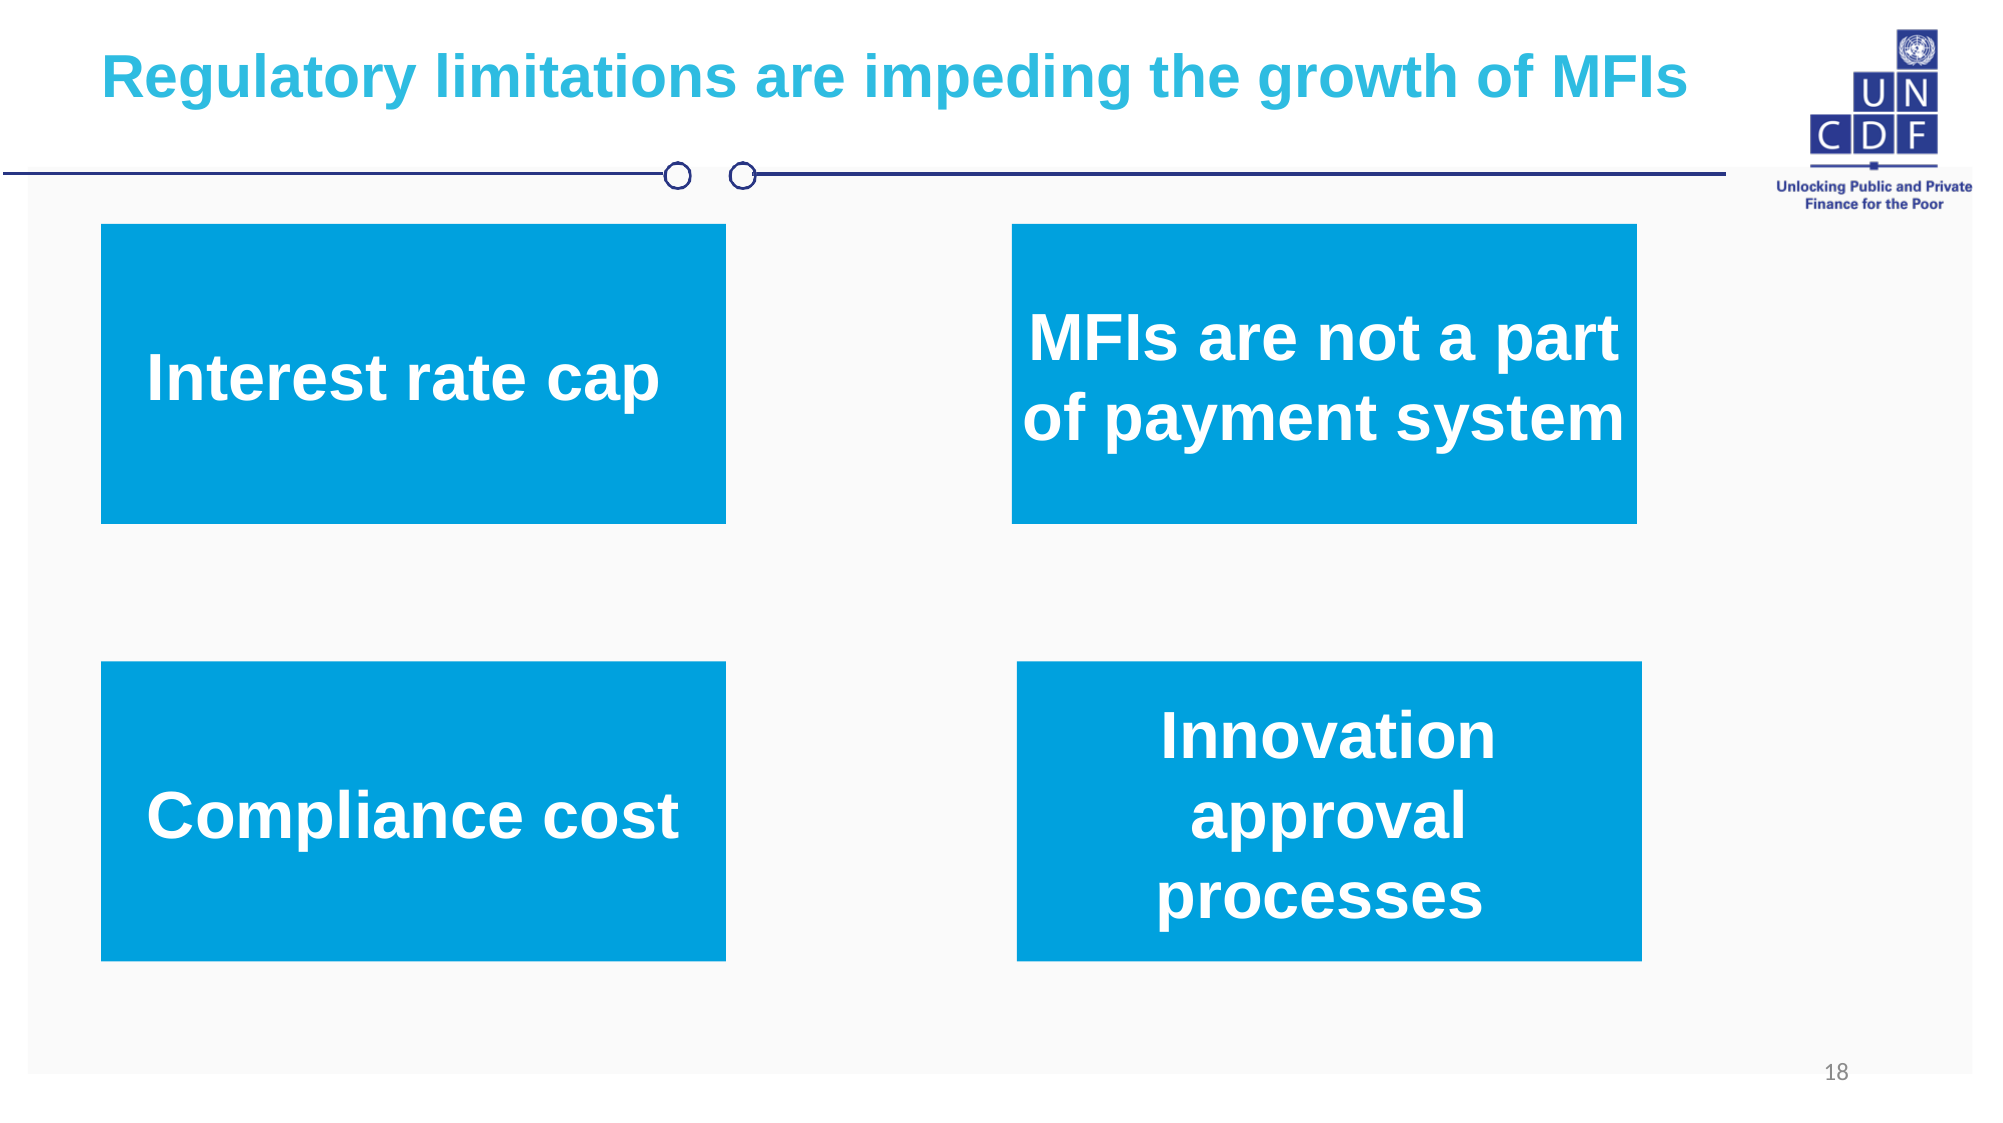

Regulatory limitations are impeding the growth of MFIs

Interest rate cap
MFIs are not a part of payment system
Compliance cost
Innovation approval processes
18